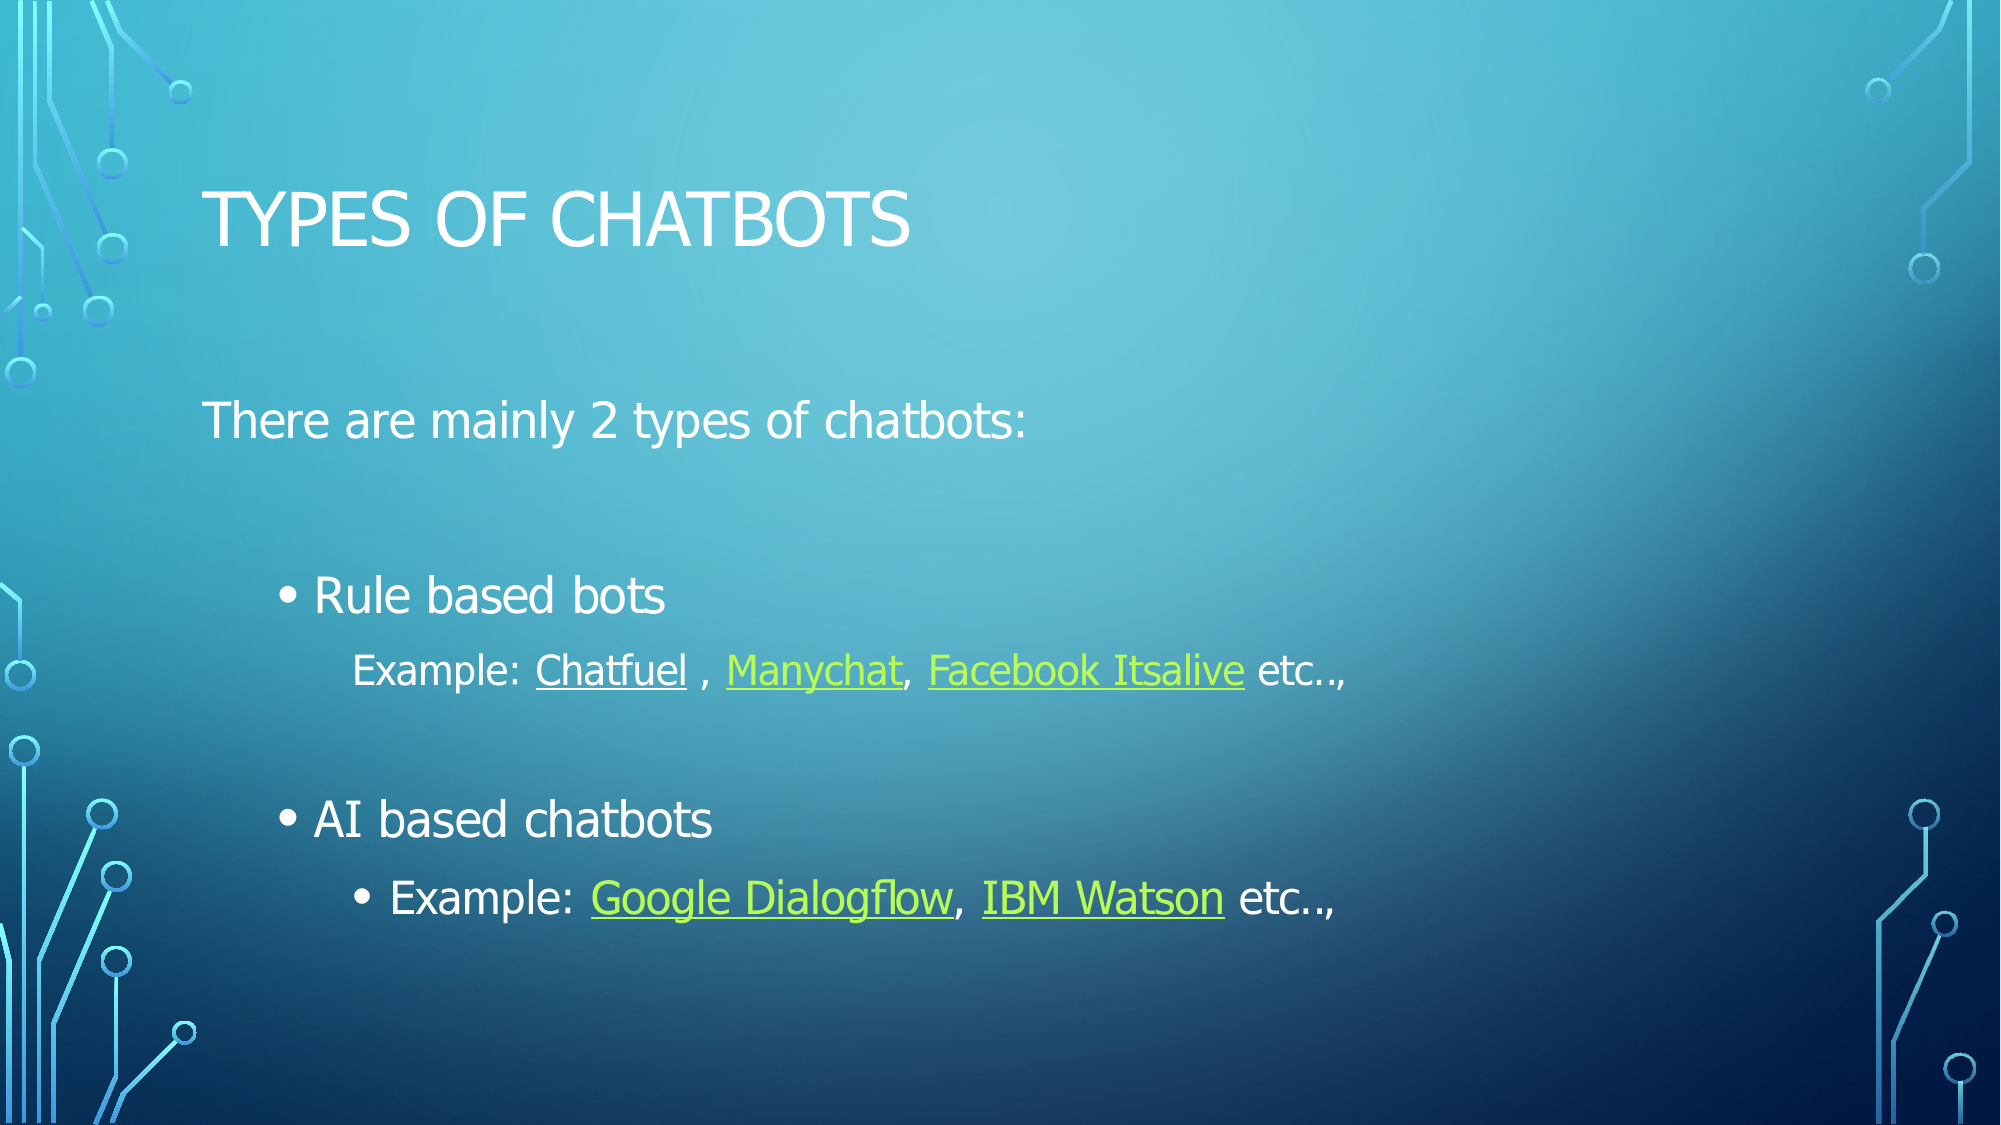

# Types of chatbots
There are mainly 2 types of chatbots:

Rule based bots
Example: Chatfuel , Manychat, Facebook Itsalive etc..,

AI based chatbots
Example: Google Dialogflow, IBM Watson etc..,